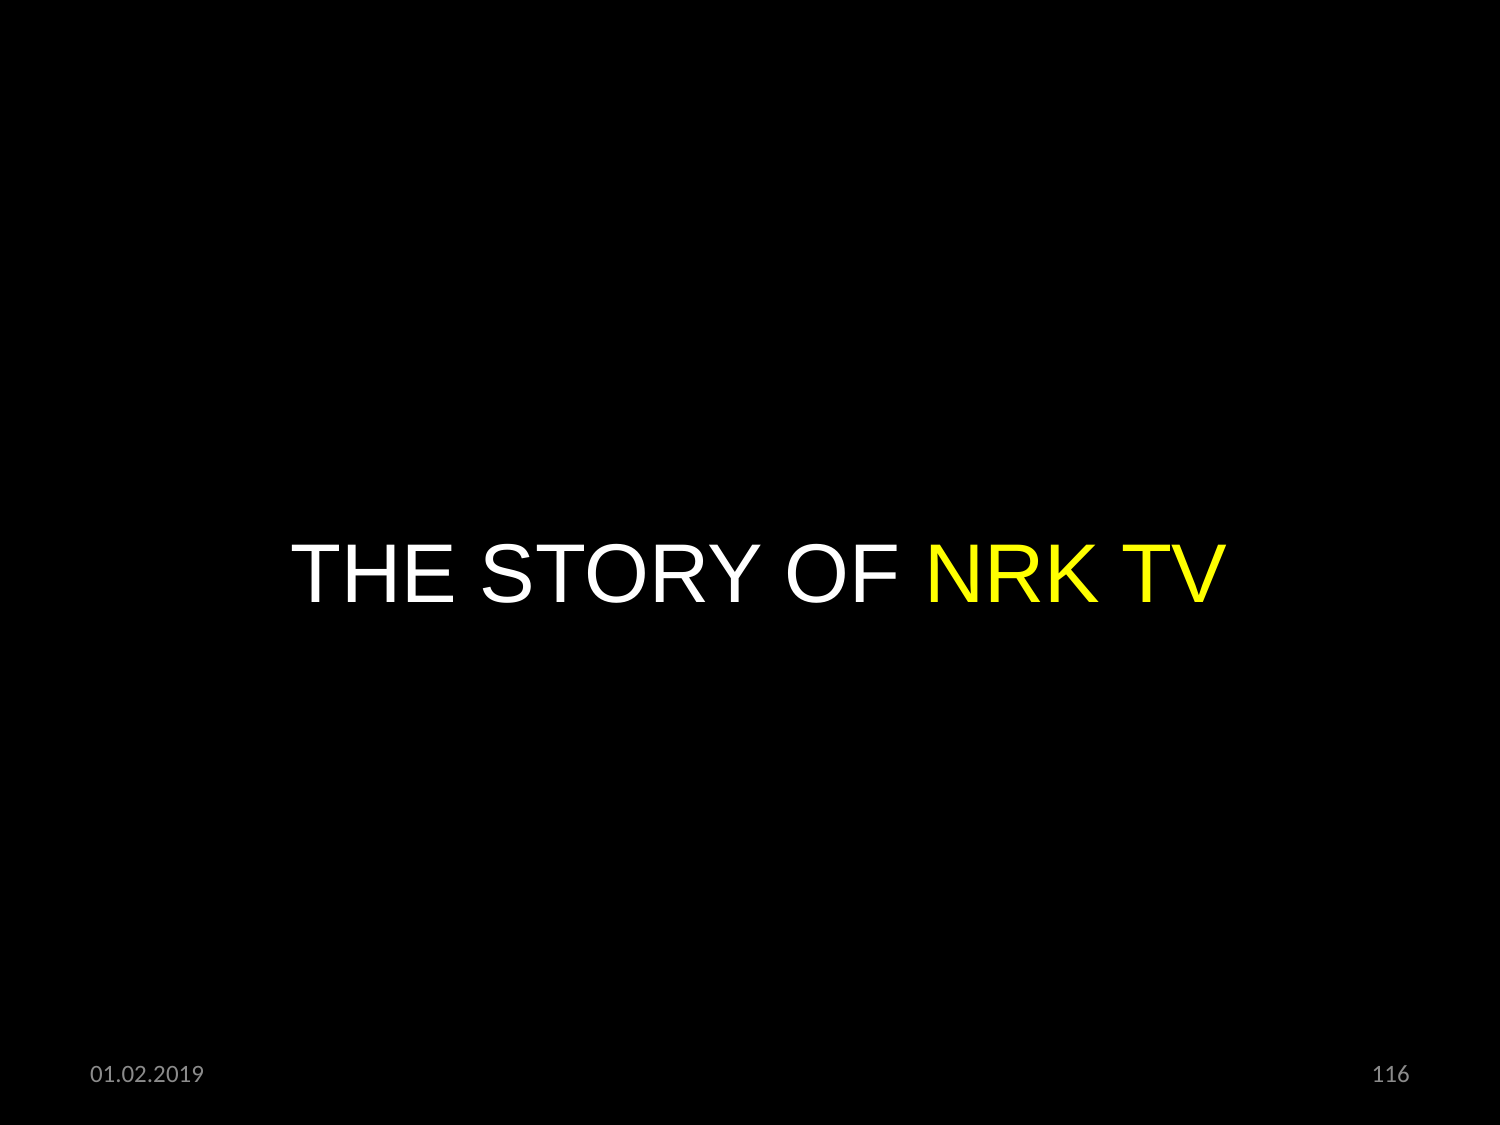

THE STORY OF NRK TV
01.02.2019
116